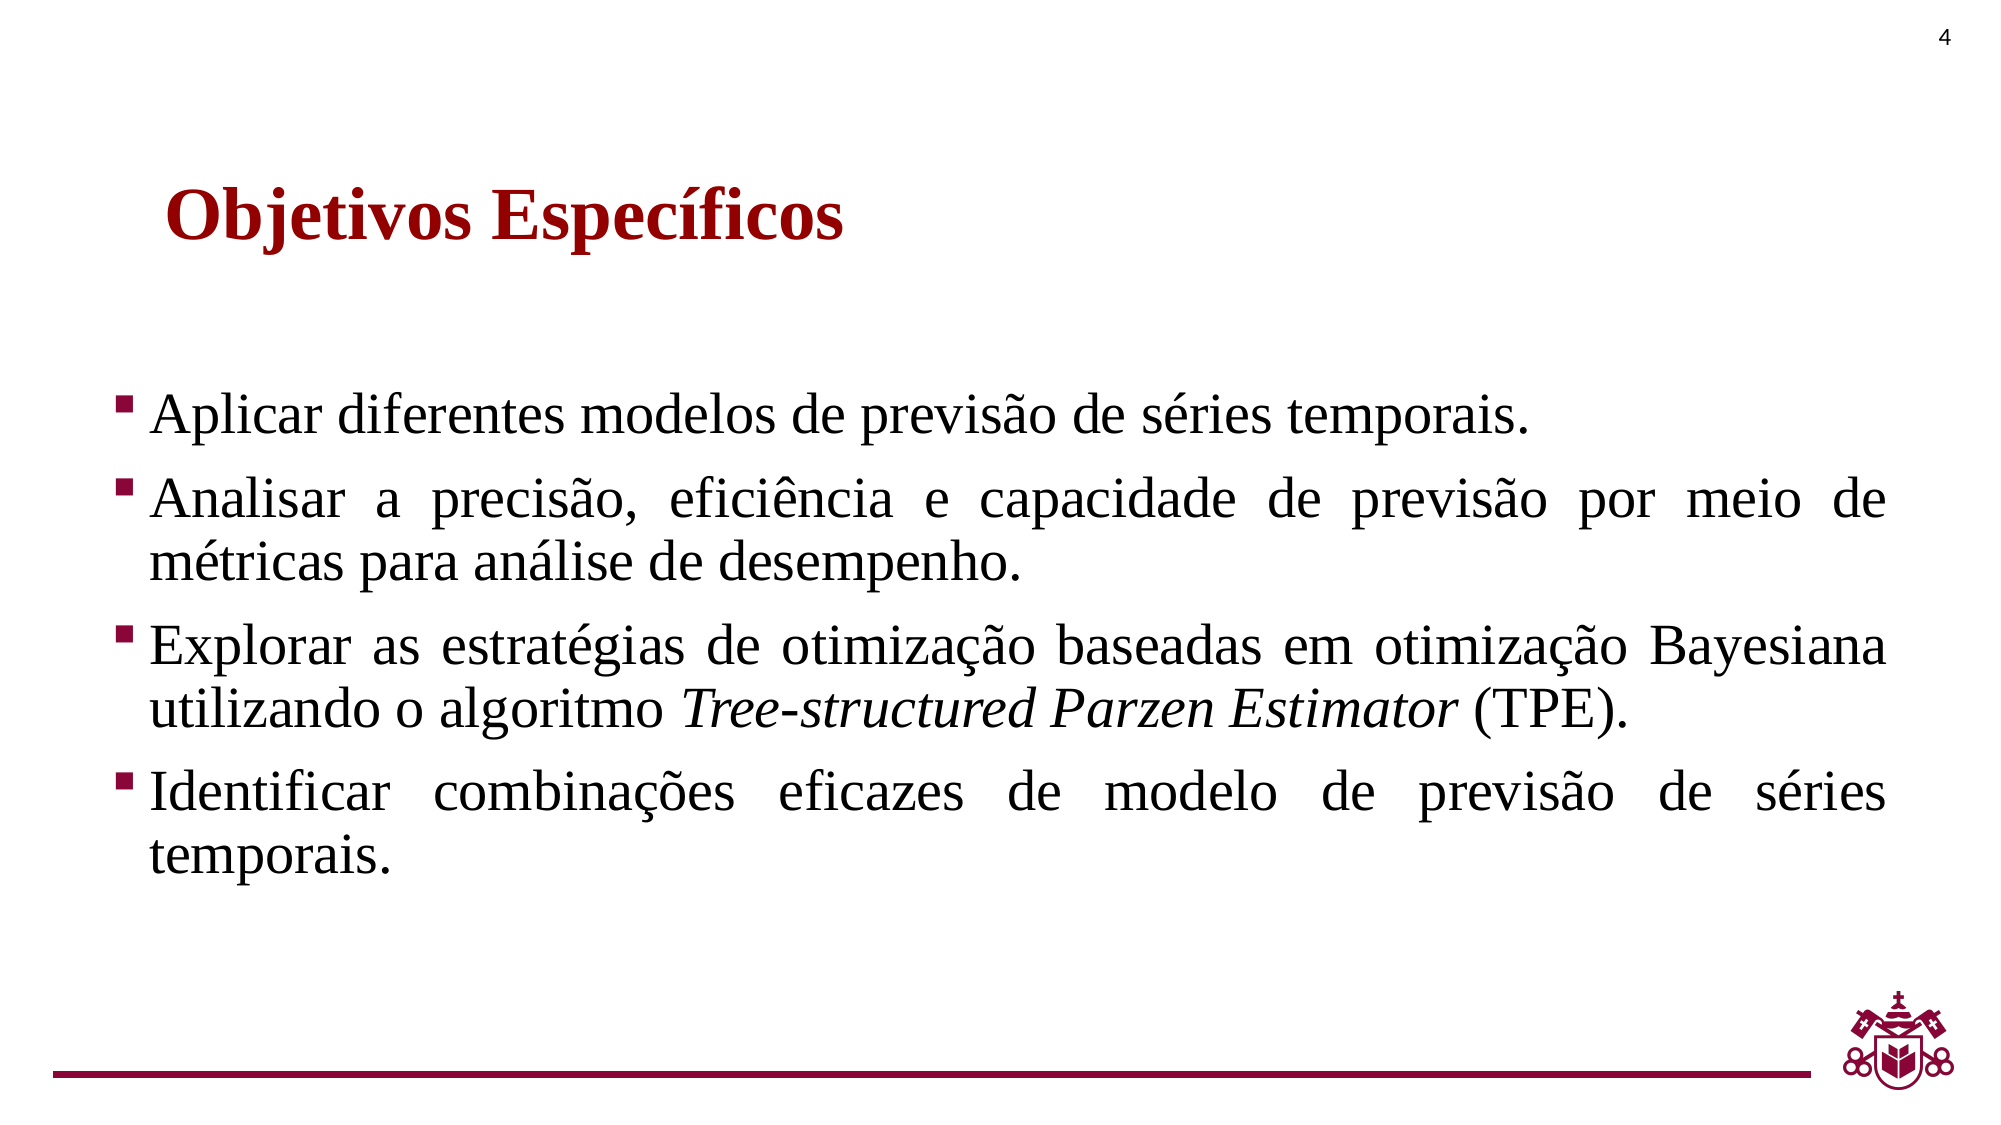

4
Objetivos Específicos
Aplicar diferentes modelos de previsão de séries temporais.
Analisar a precisão, eficiência e capacidade de previsão por meio de métricas para análise de desempenho.
Explorar as estratégias de otimização baseadas em otimização Bayesiana utilizando o algoritmo Tree-structured Parzen Estimator (TPE).
Identificar combinações eficazes de modelo de previsão de séries temporais.